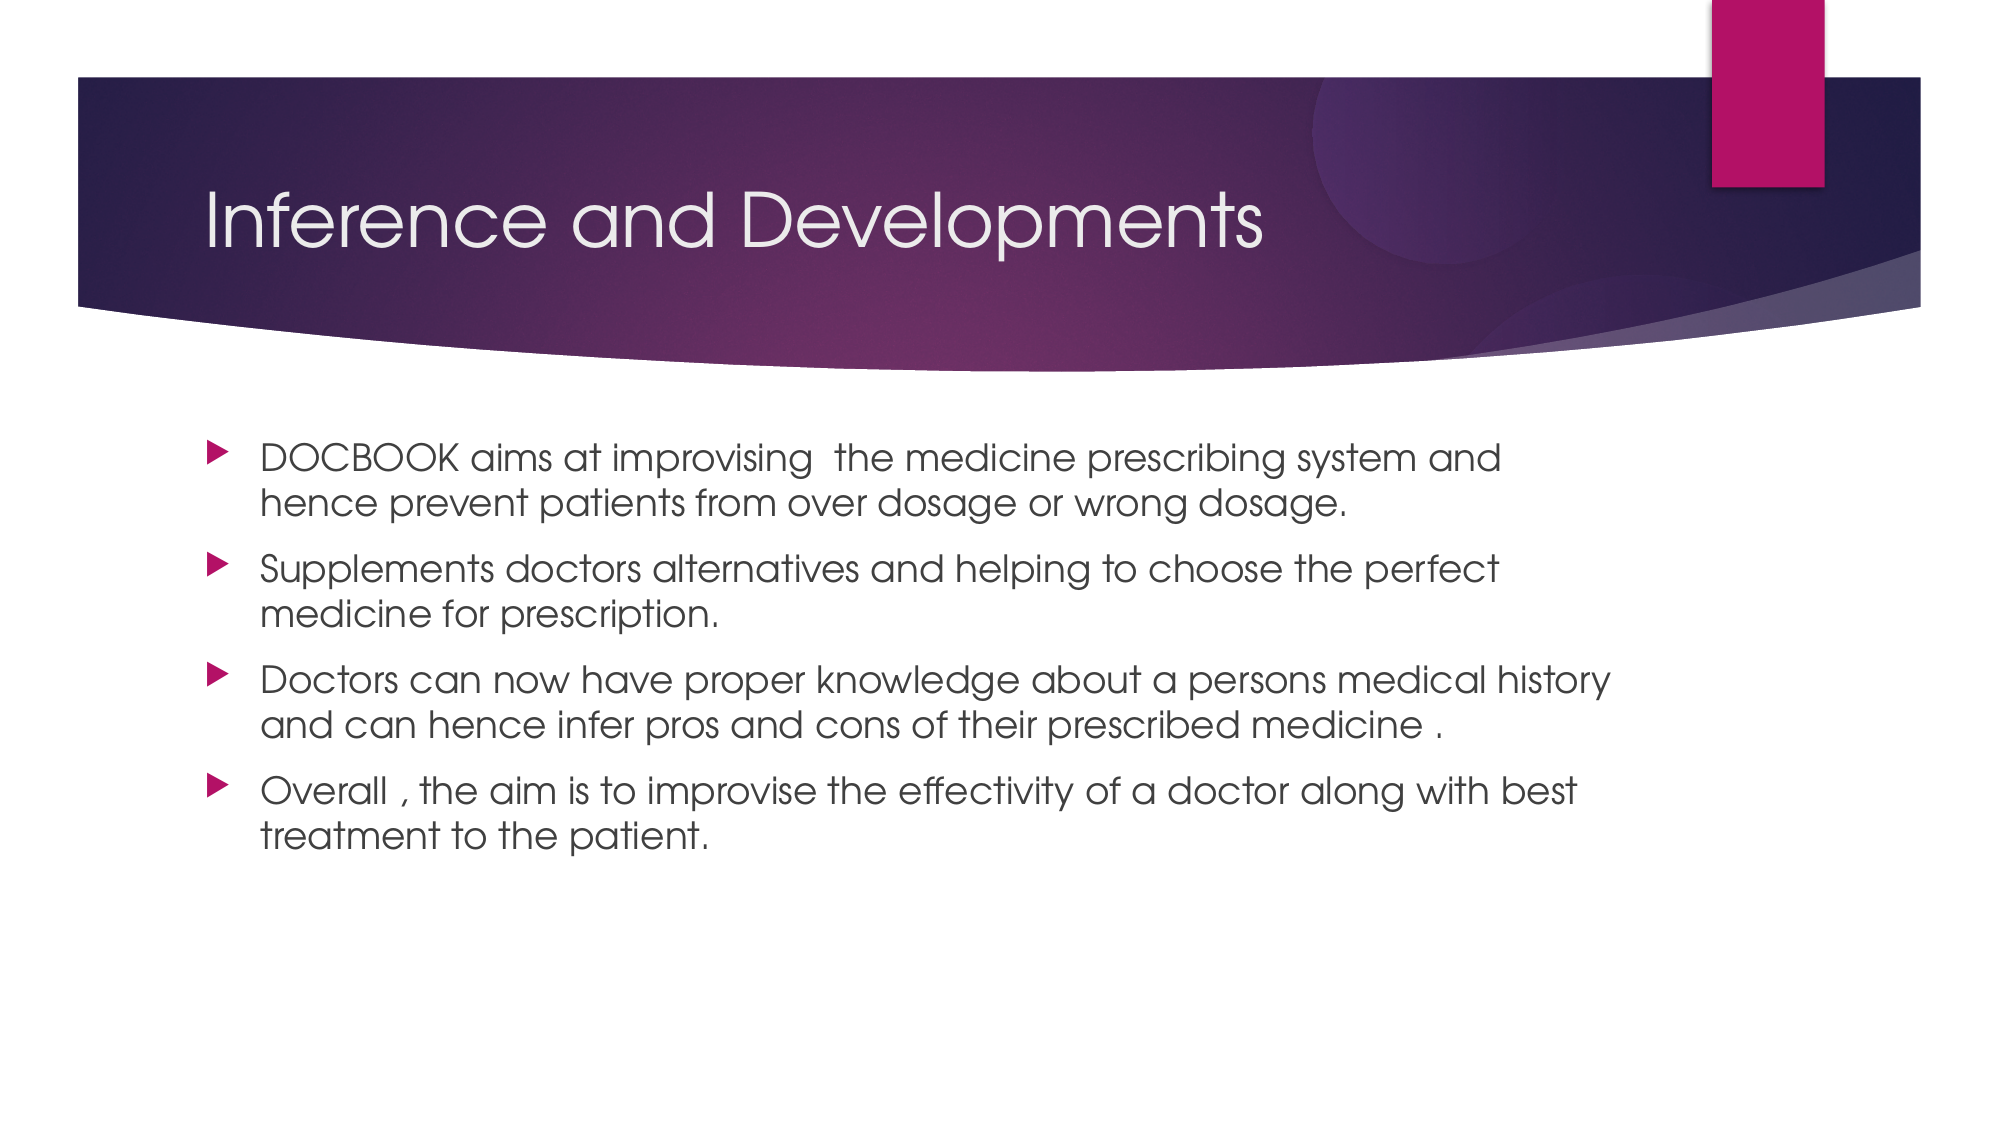

Inference and Developments
DOCBOOK aims at improvising  the medicine prescribing system and hence prevent patients from over dosage or wrong dosage.
Supplements doctors alternatives and helping to choose the perfect medicine for prescription.
Doctors can now have proper knowledge about a persons medical history and can hence infer pros and cons of their prescribed medicine .
Overall , the aim is to improvise the effectivity of a doctor along with best treatment to the patient.